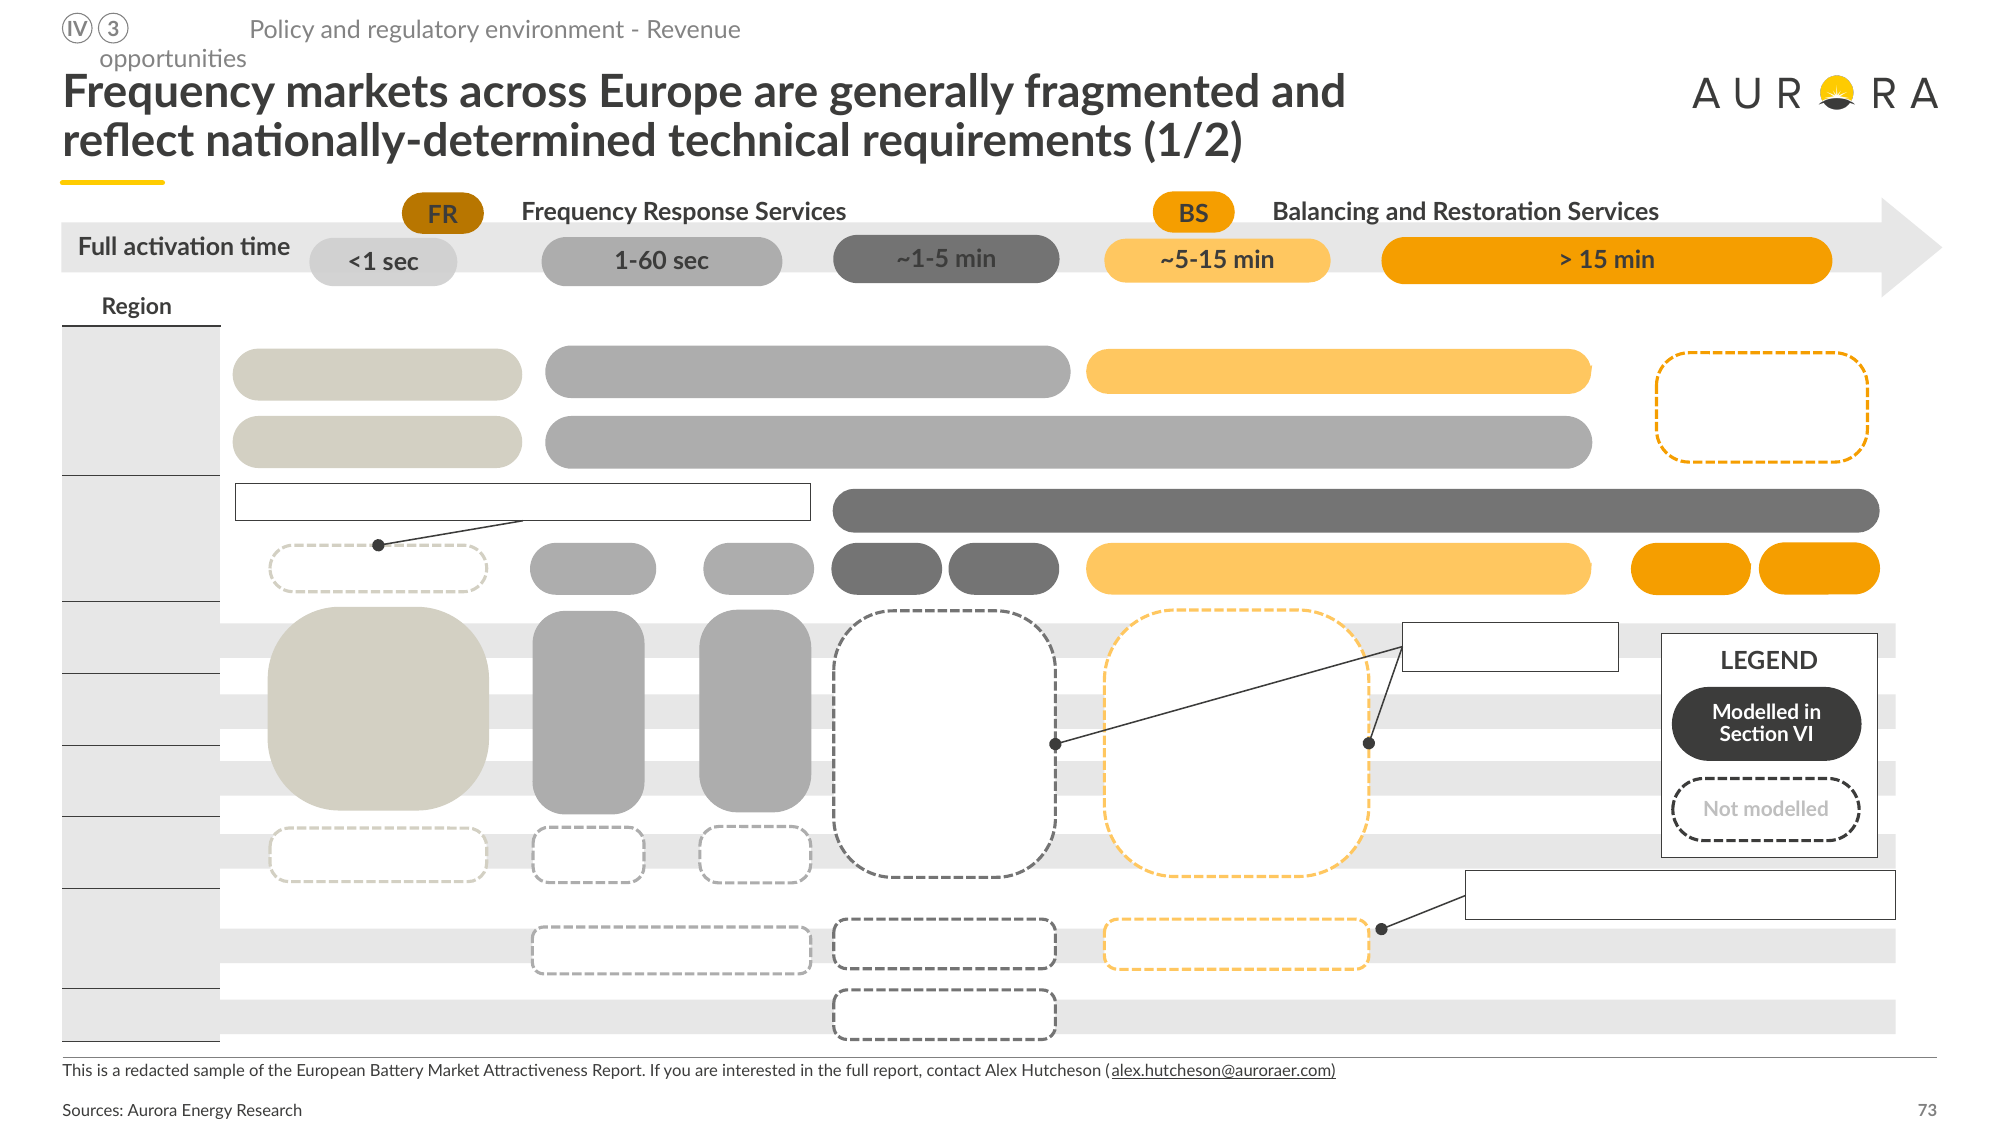

Policy and regulatory environment - Revenue opportunities
IV
3
# Frequency markets across Europe are generally fragmented and reflect nationally-determined technical requirements (1/2)
BS
Balancing and Restoration Services
Frequency Response Services
FR

Full activation time
~1-5 min
1-60 sec
> 15 min
<1 sec
~5-15 min
| Region |
| --- |
|  |
|  |
|  |
|  |
|  |
|  |
|  |
|  |

LEGEND
Modelled in Section VI
Not modelled

This is a redacted sample of the European Battery Market Attractiveness Report. If you are interested in the full report, contact Alex Hutcheson (alex.hutcheson@auroraer.com)
Sources: Aurora Energy Research